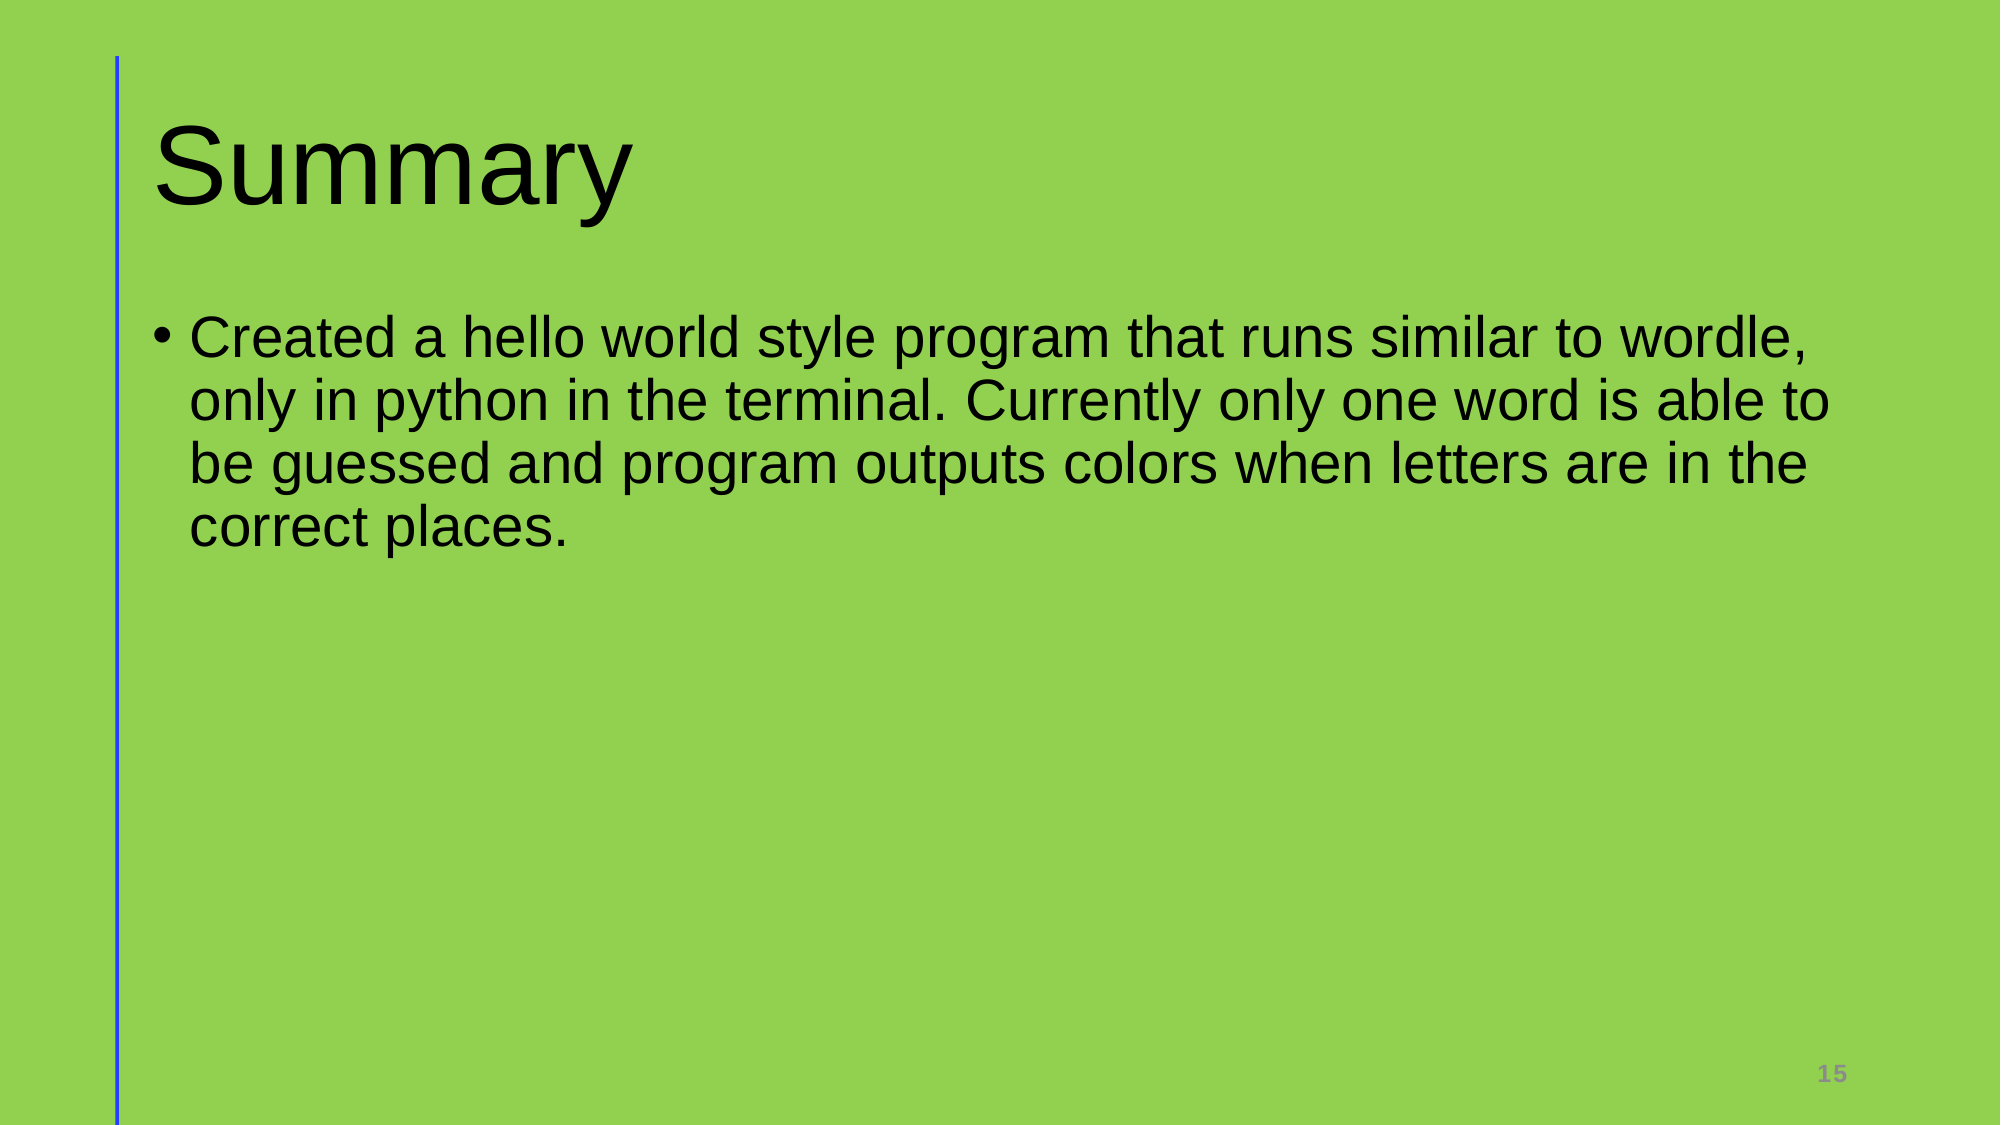

# Summary
Created a hello world style program that runs similar to wordle, only in python in the terminal. Currently only one word is able to be guessed and program outputs colors when letters are in the correct places.
15